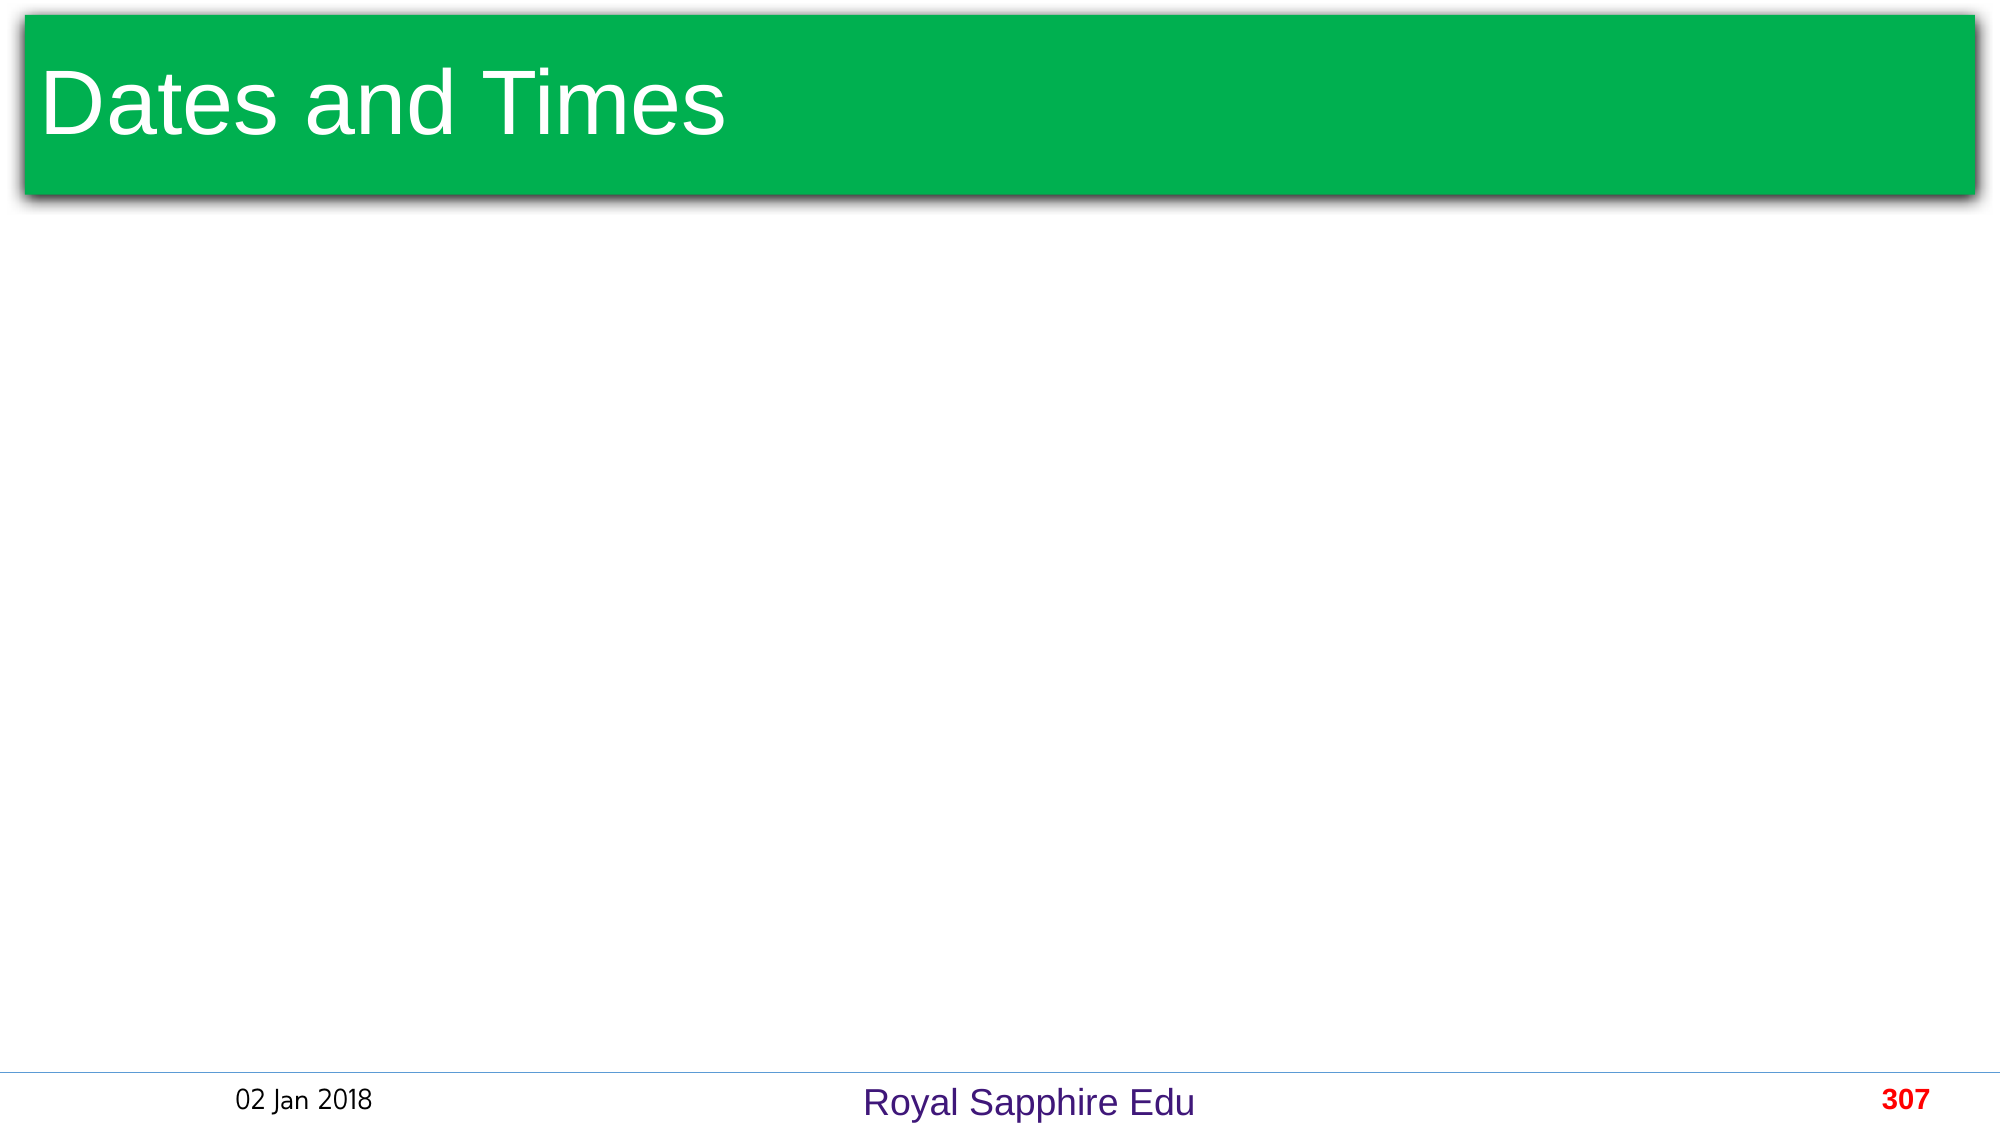

# Dates and Times

02 Jan 2018
307